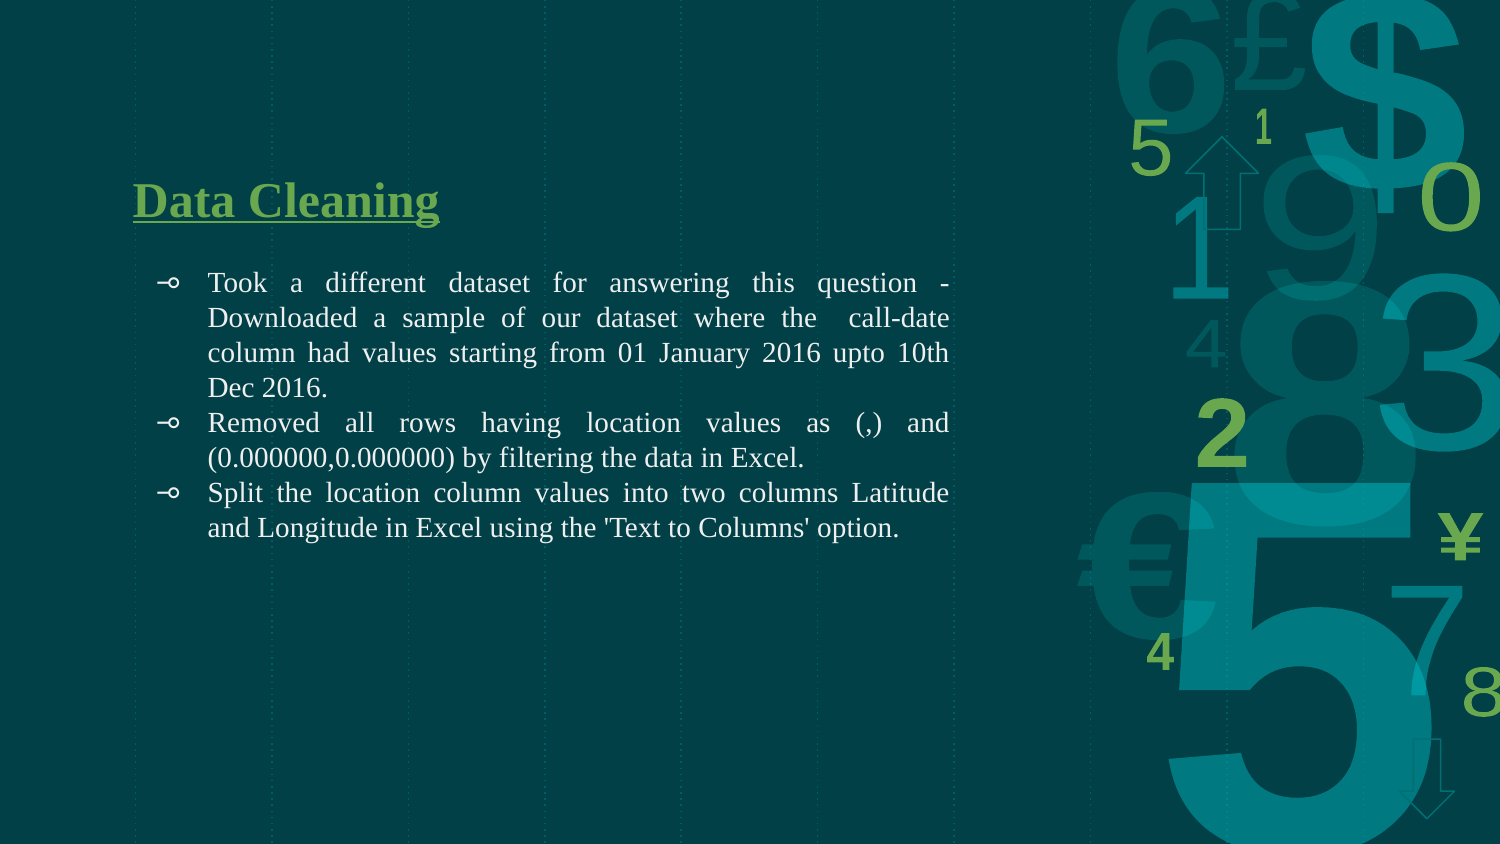

# Data Cleaning
Took a different dataset for answering this question - Downloaded a sample of our dataset where the  call-date column had values starting from 01 January 2016 upto 10th Dec 2016.
Removed all rows having location values as (,) and (0.000000,0.000000) by filtering the data in Excel.
Split the location column values into two columns Latitude and Longitude in Excel using the 'Text to Columns' option.